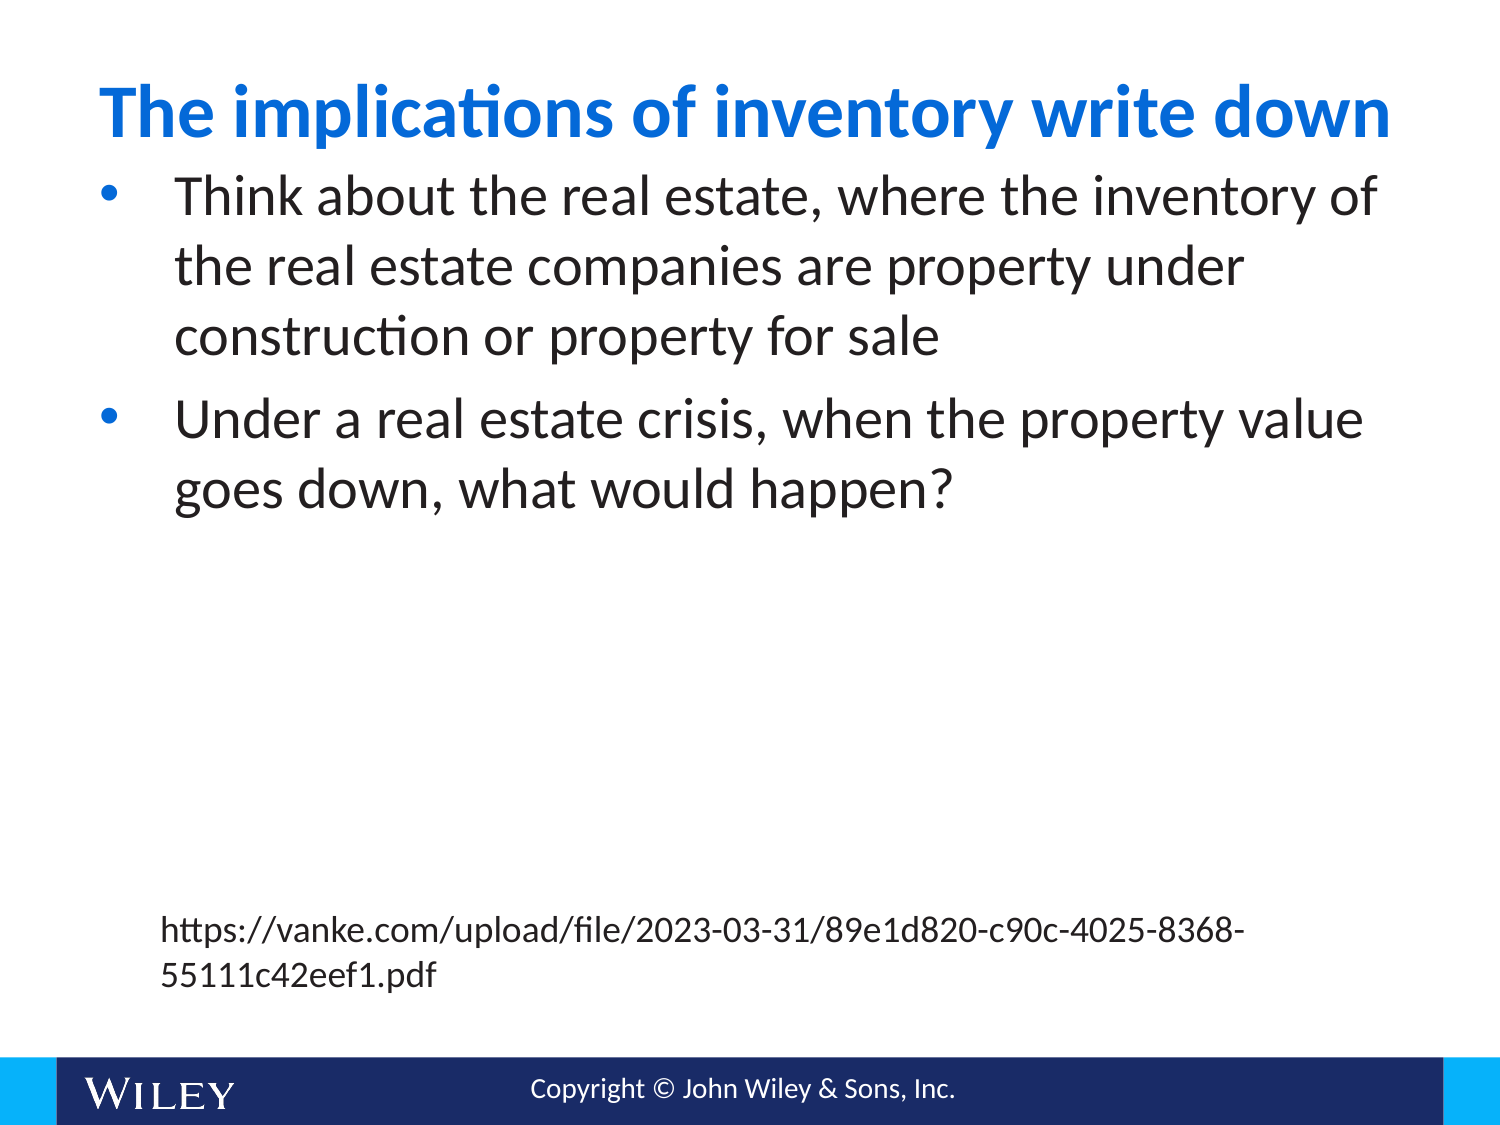

# The implications of inventory write down
Think about the real estate, where the inventory of the real estate companies are property under construction or property for sale
Under a real estate crisis, when the property value goes down, what would happen?

https://vanke.com/upload/file/2023-03-31/89e1d820-c90c-4025-8368-55111c42eef1.pdf